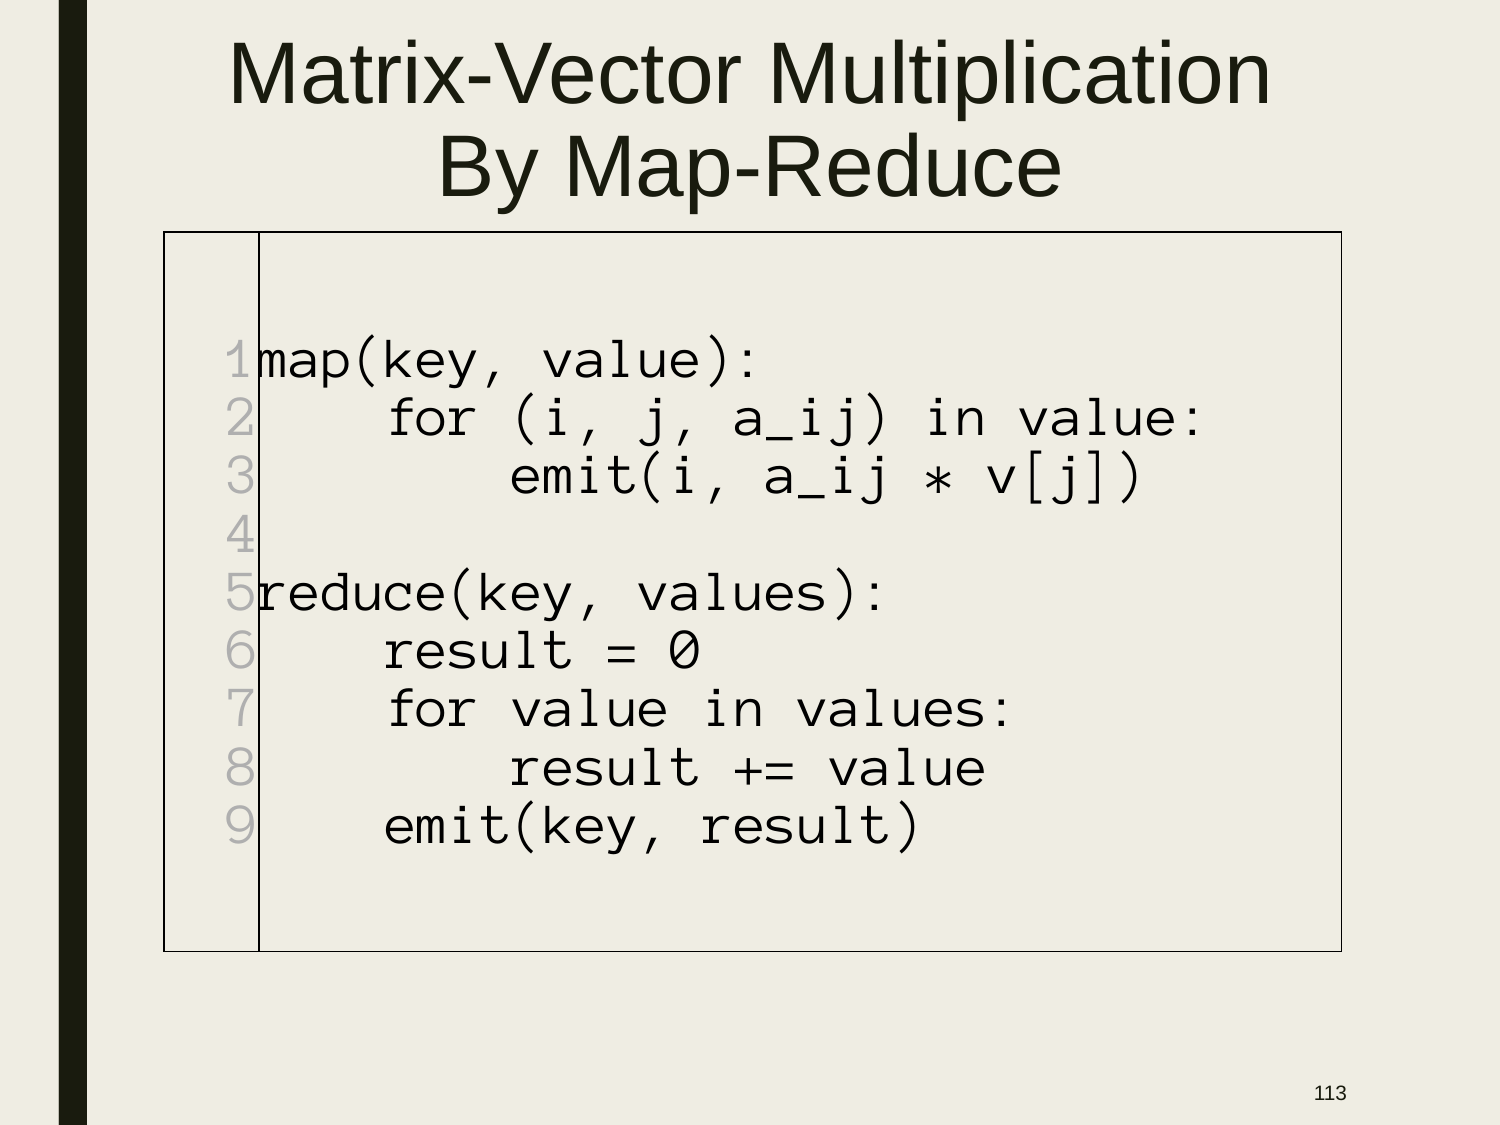

# Matrix-Vector Multiplication By Map-Reduce
| 1 2 3 4 5 6 7 8 9 | map(key, value):     for (i, j, a\_ij) in value:         emit(i, a\_ij \* v[j])   reduce(key, values):     result = 0     for value in values:         result += value     emit(key, result) |
| --- | --- |

113